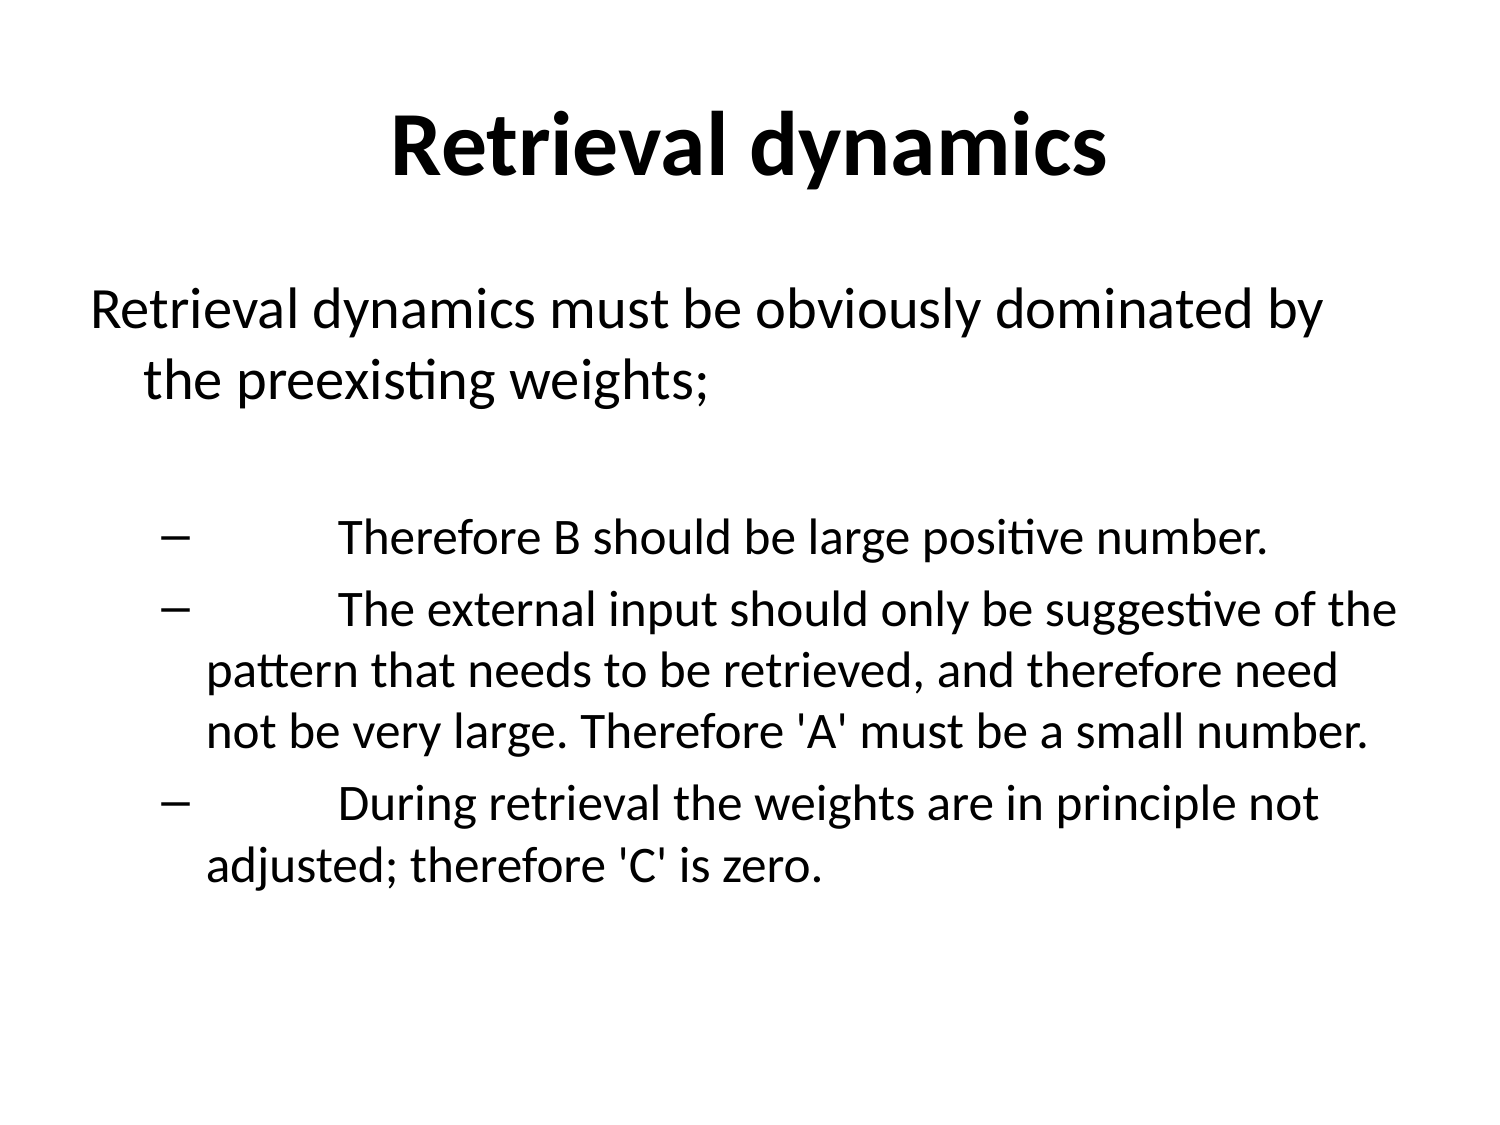

# Retrieval dynamics
Retrieval dynamics must be obviously dominated by the preexisting weights;

 	Therefore B should be large positive number.
 	The external input should only be suggestive of the pattern that needs to be retrieved, and therefore need not be very large. Therefore 'A' must be a small number.
 	During retrieval the weights are in principle not adjusted; therefore 'C' is zero.